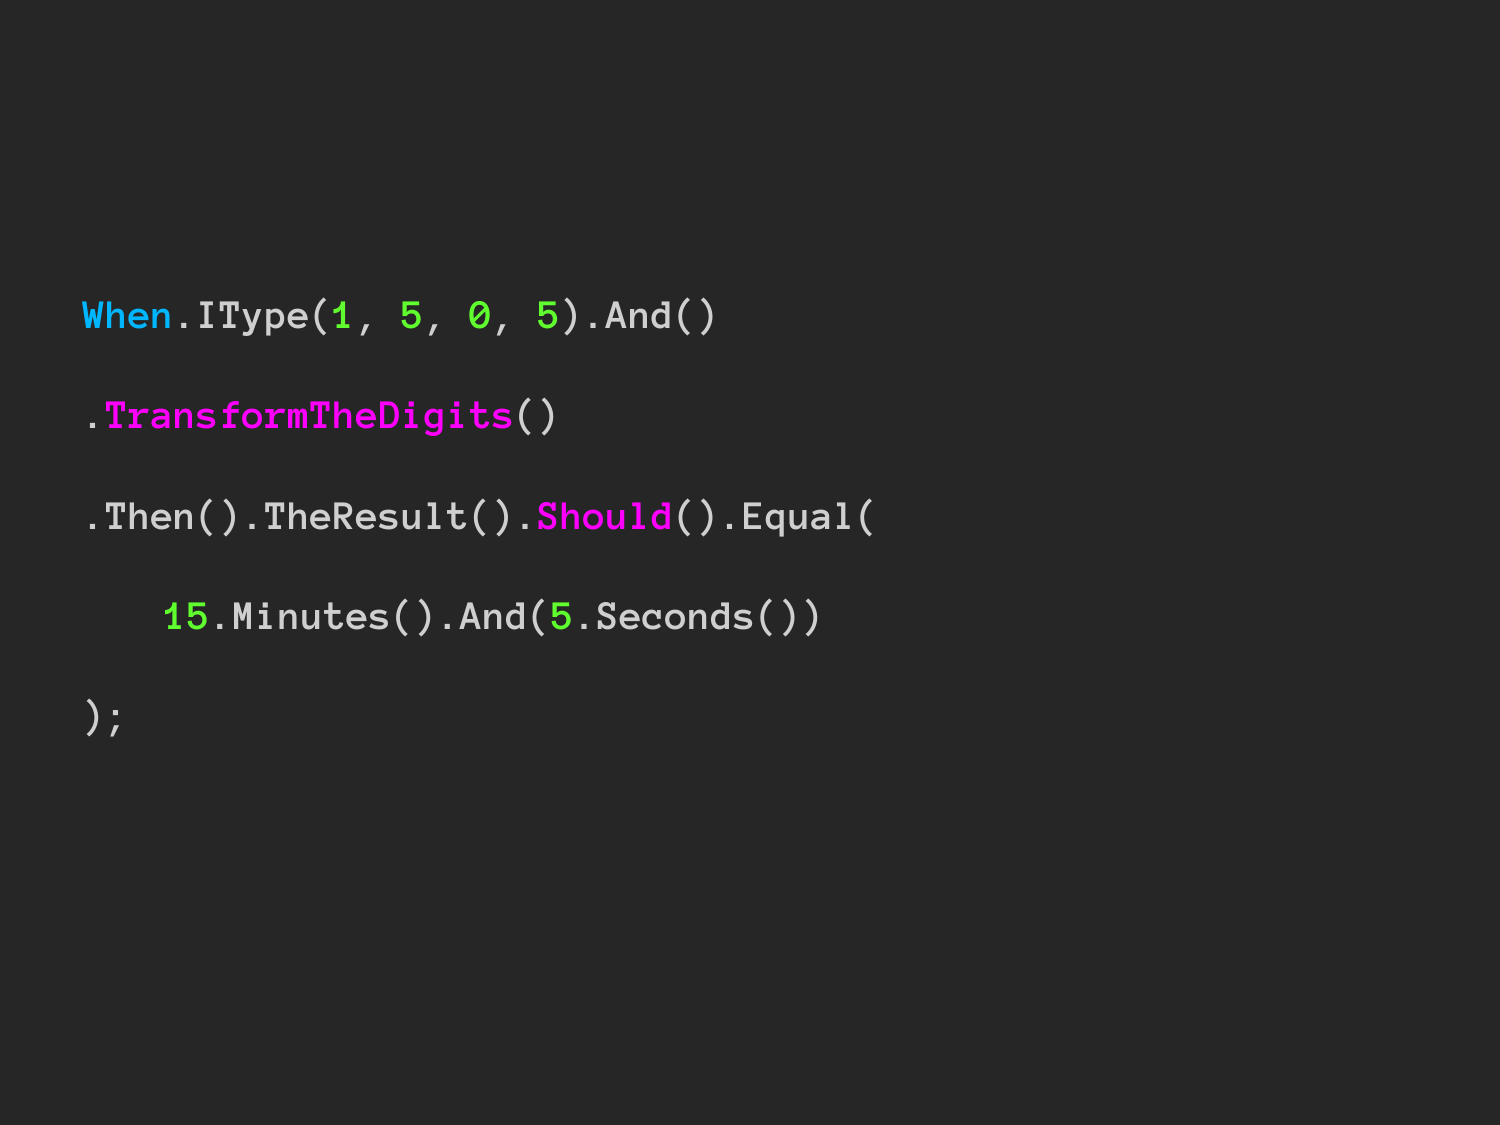

# When.IType(1, 5, 0, 5).And() .TransformTheDigits() .Then().TheResult().Should().Equal( 15.Minutes().And(5.Seconds()) );